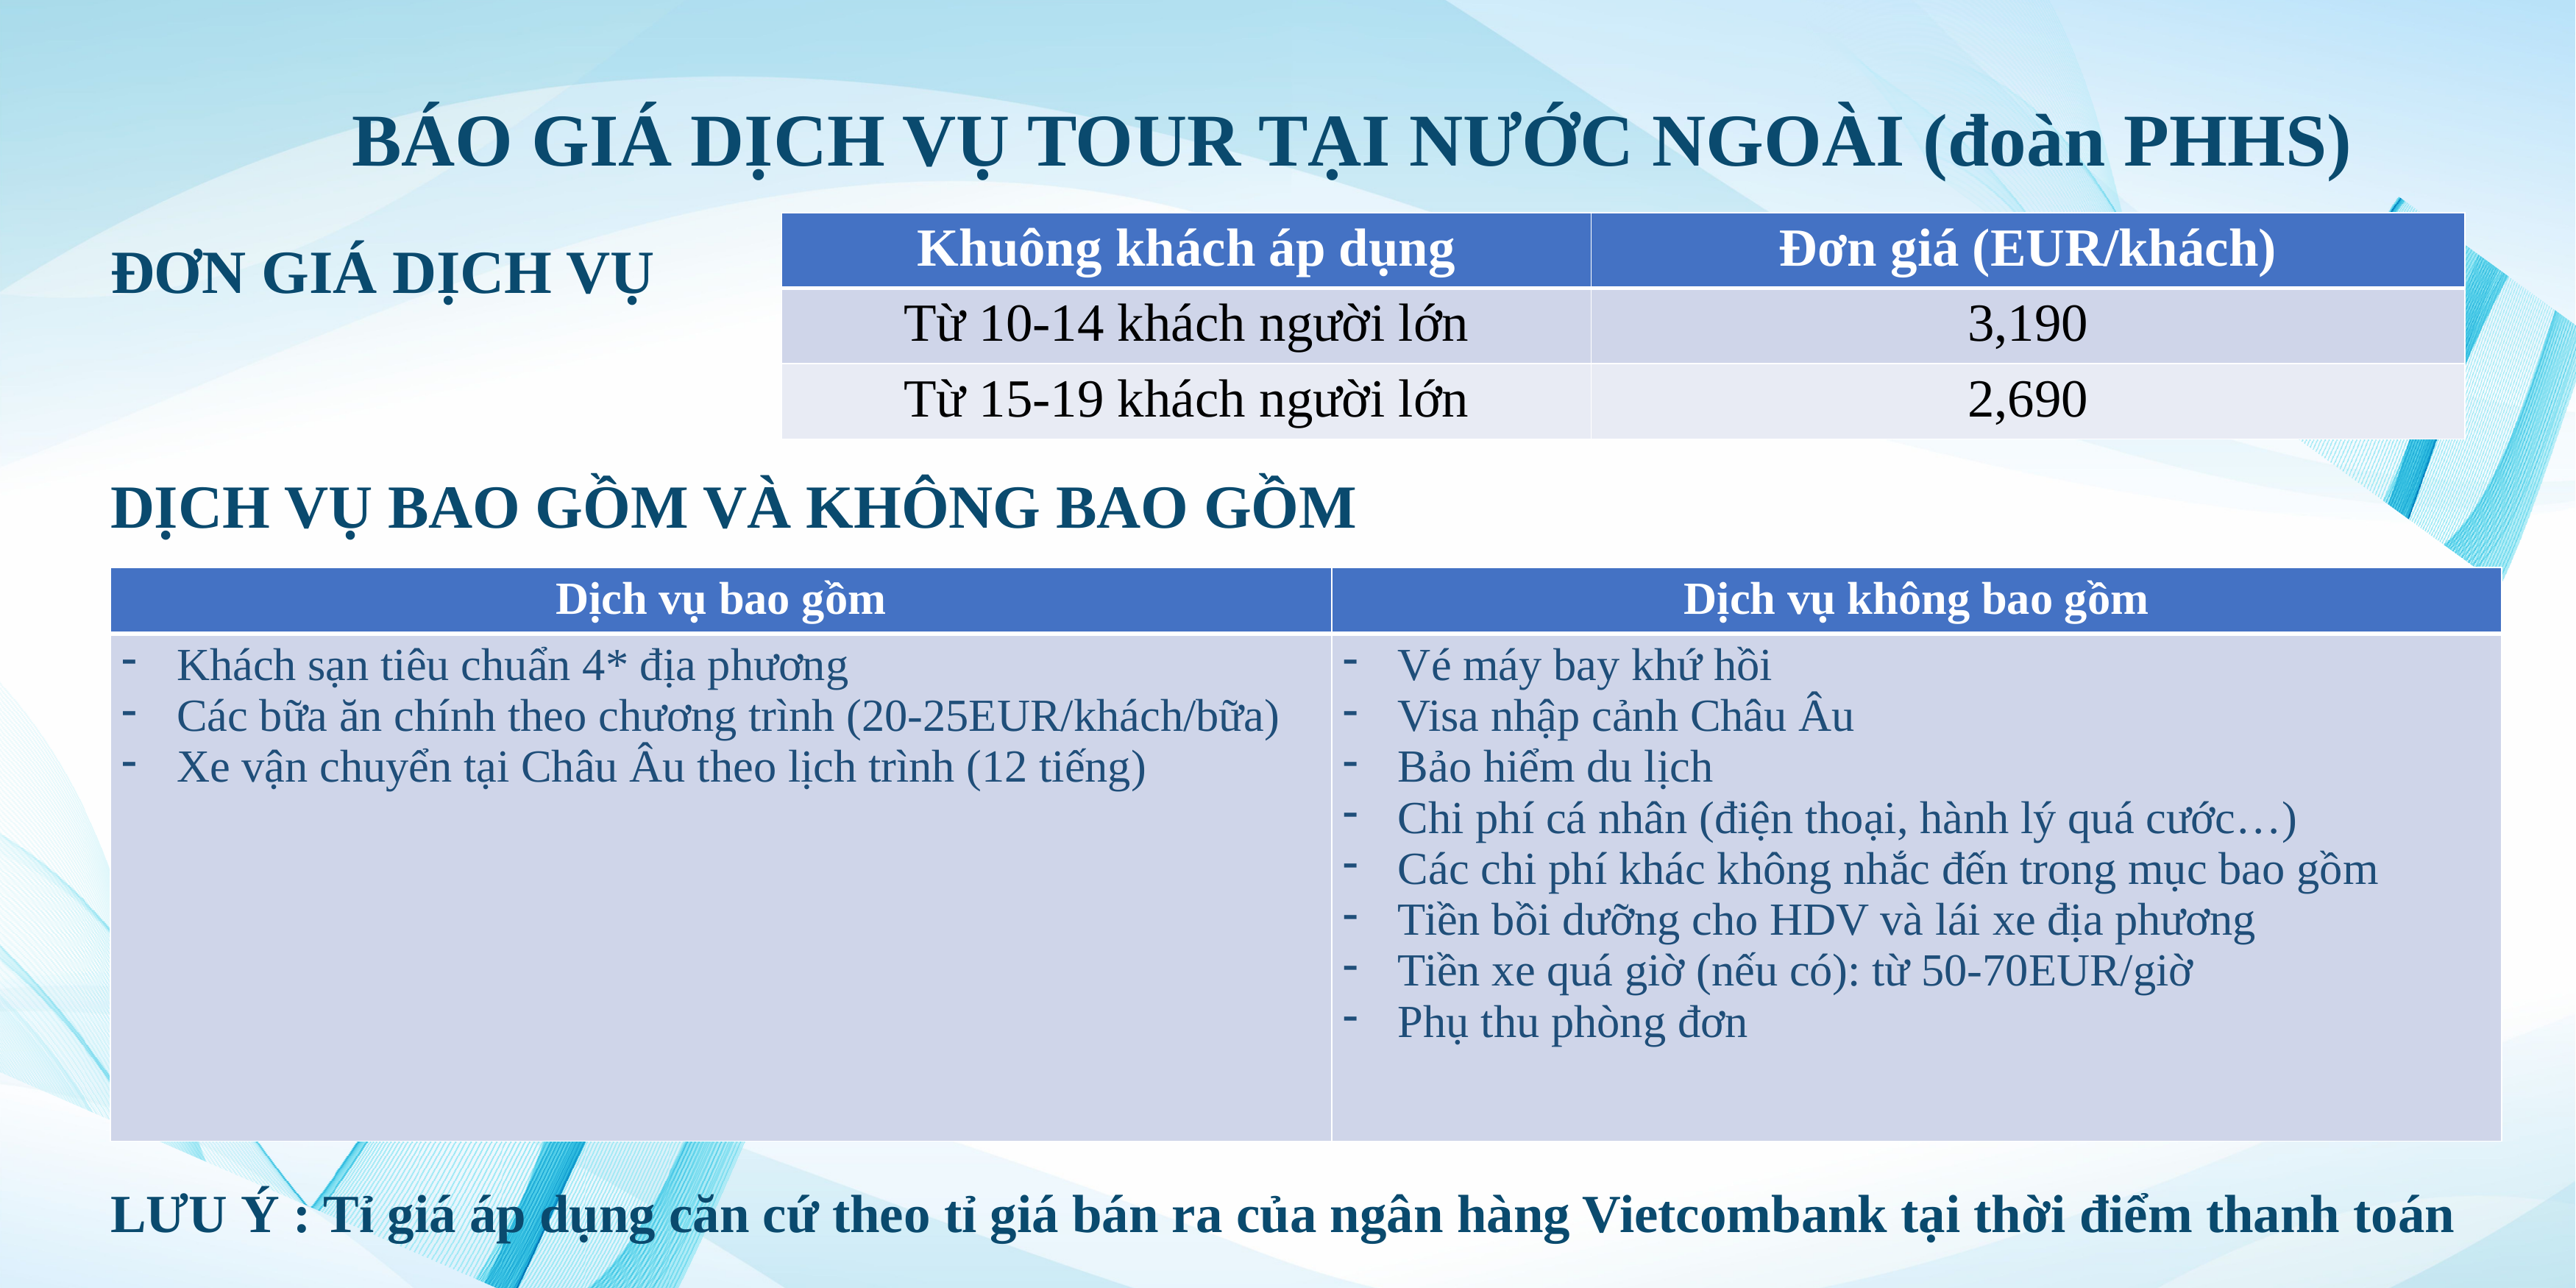

BÁO GIÁ DỊCH VỤ TOUR TẠI NƯỚC NGOÀI (đoàn PHHS)

ĐƠN GIÁ DỊCH VỤ

DỊCH VỤ BAO GỒM VÀ KHÔNG BAO GỒM

LƯU Ý : Tỉ giá áp dụng căn cứ theo tỉ giá bán ra của ngân hàng Vietcombank tại thời điểm thanh toán
| Khuông khách áp dụng | Đơn giá (EUR/khách) |
| --- | --- |
| Từ 10-14 khách người lớn | 3,190 |
| Từ 15-19 khách người lớn | 2,690 |
| Dịch vụ bao gồm | Dịch vụ không bao gồm |
| --- | --- |
| Khách sạn tiêu chuẩn 4\* địa phương Các bữa ăn chính theo chương trình (20-25EUR/khách/bữa) Xe vận chuyển tại Châu Âu theo lịch trình (12 tiếng) | Vé máy bay khứ hồi Visa nhập cảnh Châu Âu Bảo hiểm du lịch Chi phí cá nhân (điện thoại, hành lý quá cước…) Các chi phí khác không nhắc đến trong mục bao gồm Tiền bồi dưỡng cho HDV và lái xe địa phương Tiền xe quá giờ (nếu có): từ 50-70EUR/giờ Phụ thu phòng đơn |